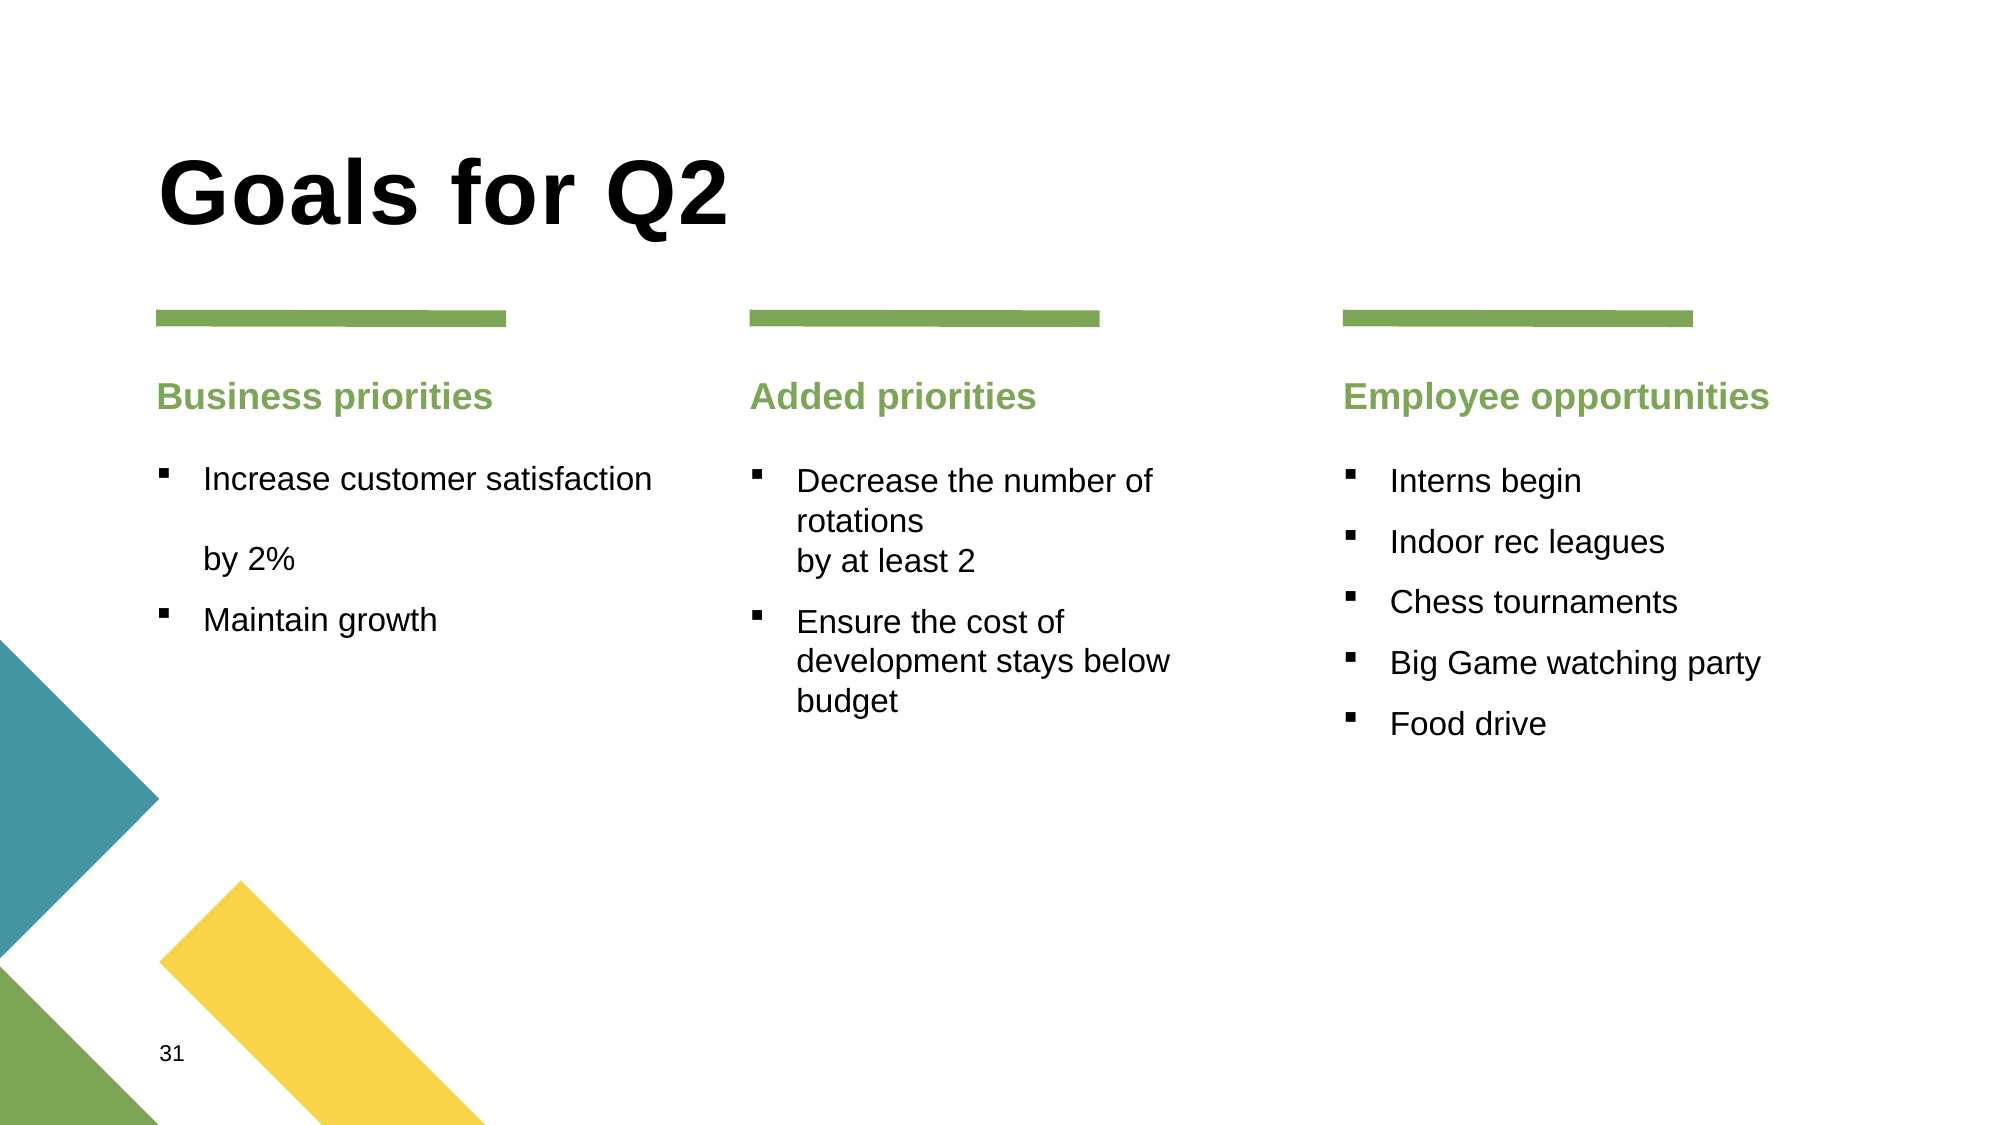

# Goals for Q2
Business priorities
Added priorities
Employee opportunities
Increase customer satisfaction
by 2%
Maintain growth

Decrease the number of rotations
by at least 2
Ensure the cost of development stays below budget
Interns begin
Indoor rec leagues
Chess tournaments
Big Game watching party
Food drive

31